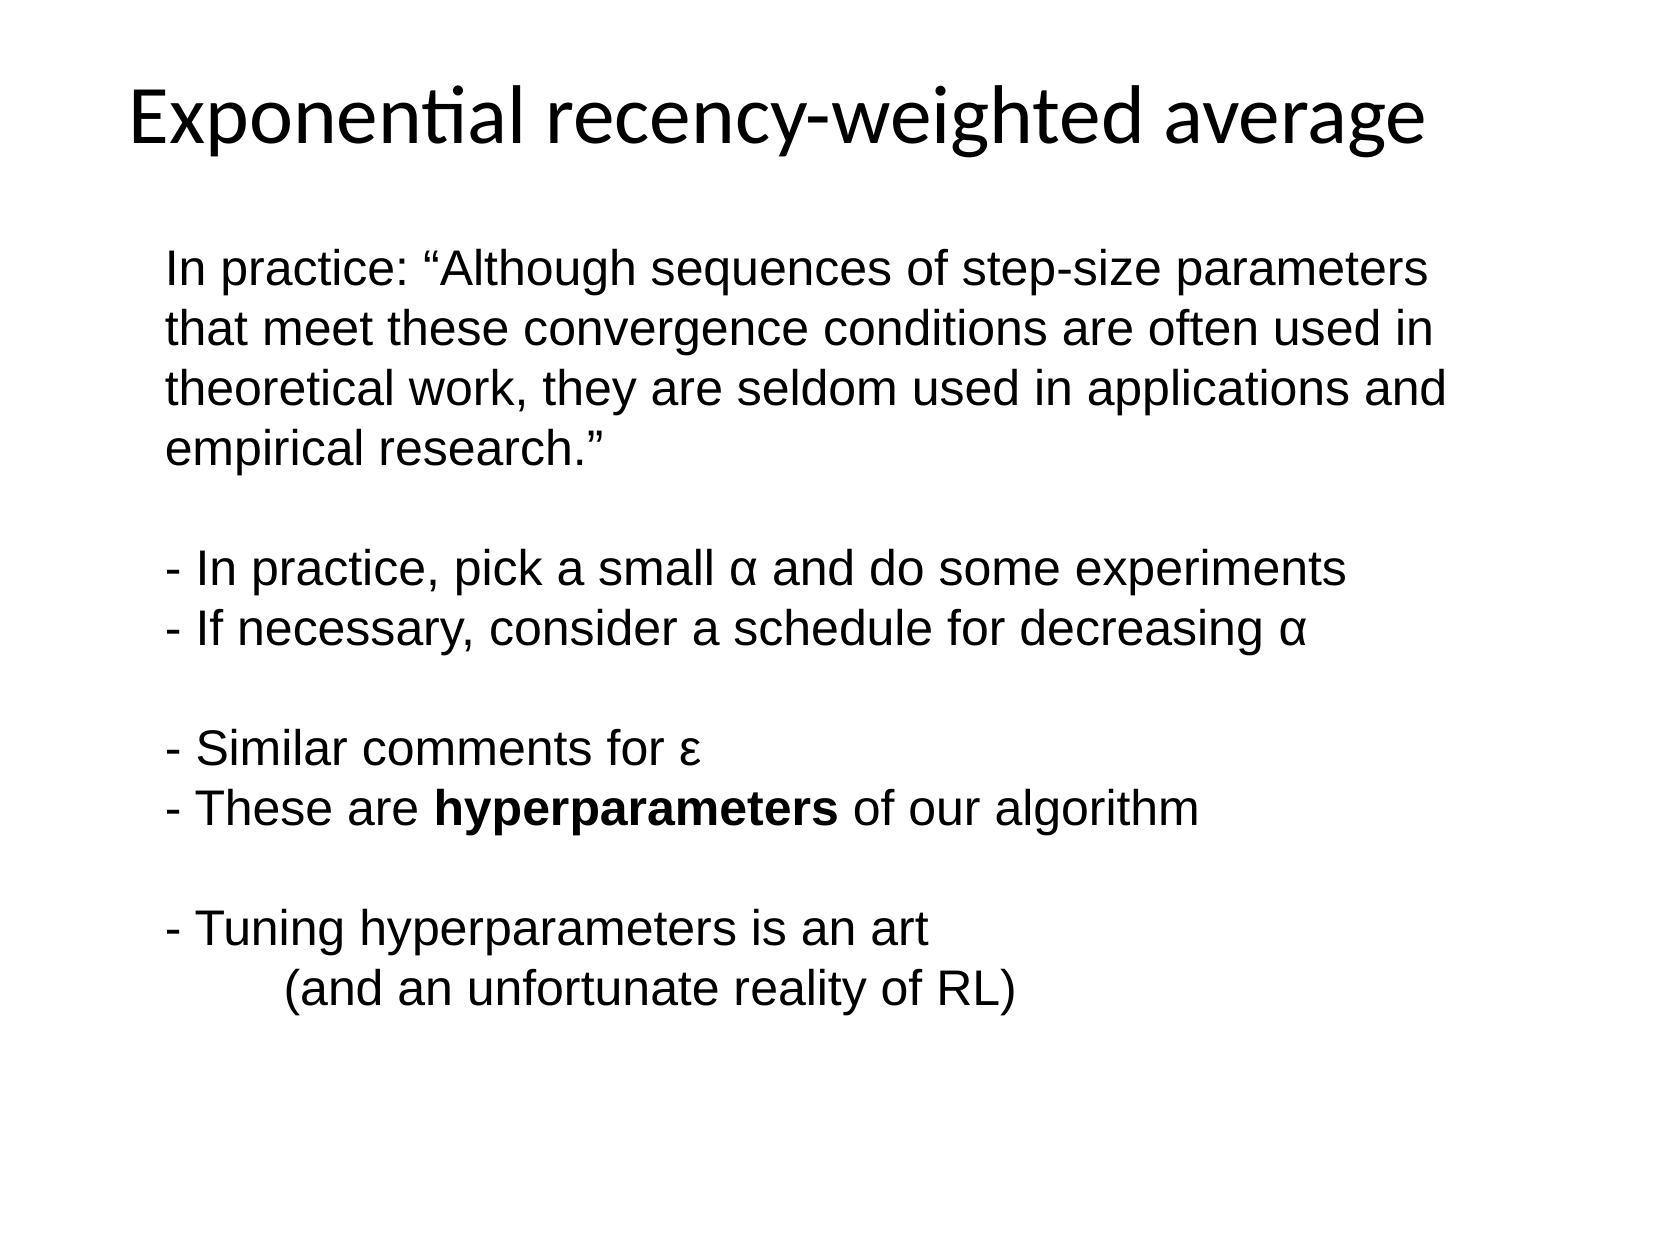

# Exponential recency-weighted average
In practice: “Although sequences of step-size parameters that meet these convergence conditions are often used in theoretical work, they are seldom used in applications and empirical research.”

- In practice, pick a small α and do some experiments
- If necessary, consider a schedule for decreasing α

- Similar comments for ε
- These are hyperparameters of our algorithm

- Tuning hyperparameters is an art
	(and an unfortunate reality of RL)